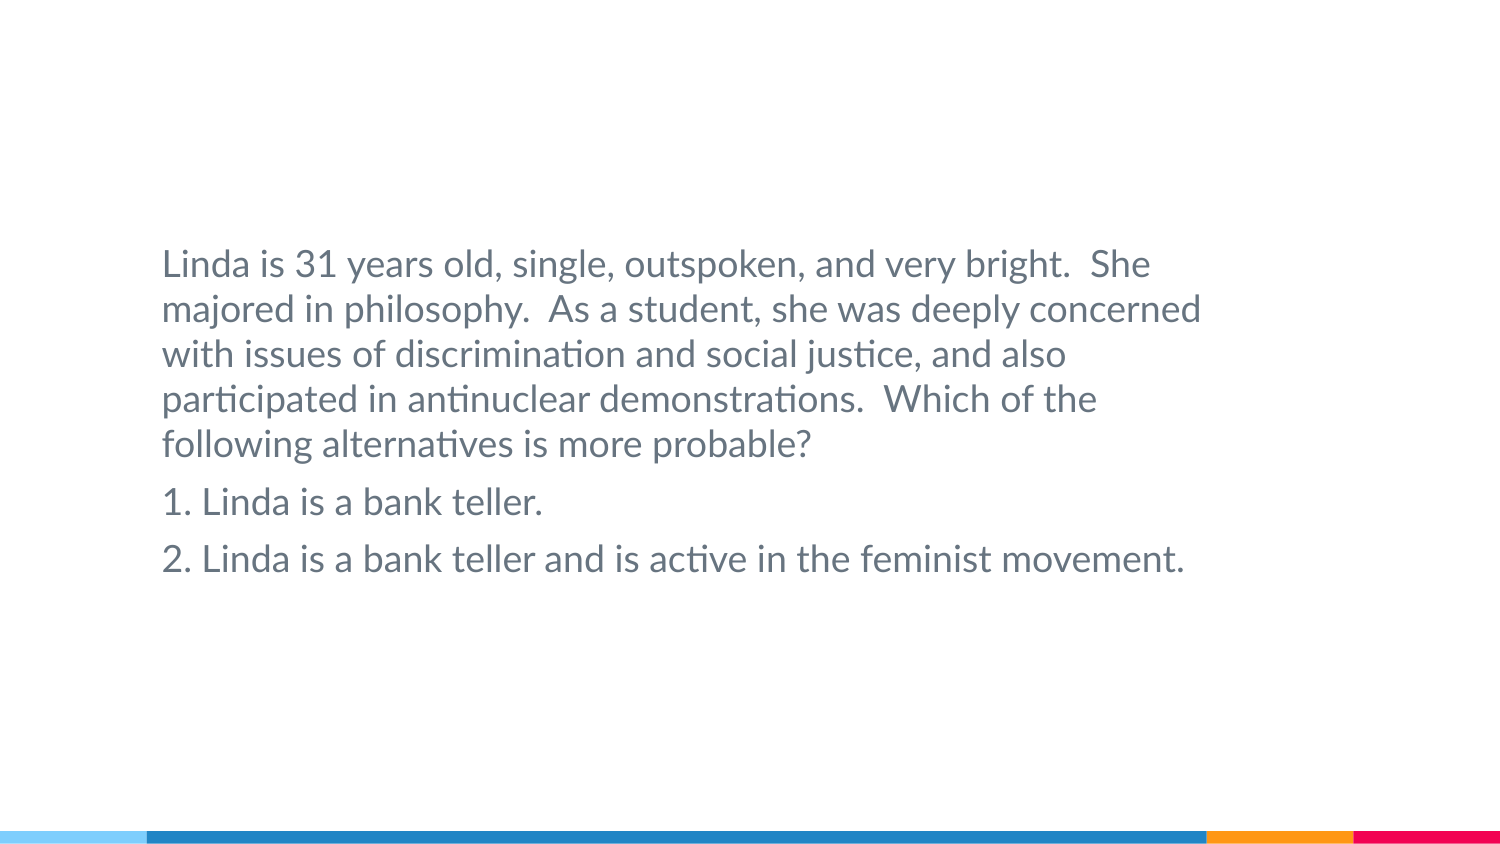

Linda is 31 years old, single, outspoken, and very bright.  She majored in philosophy.  As a student, she was deeply concerned with issues of discrimination and social justice, and also participated in antinuclear demonstrations.  Which of the following alternatives is more probable?
1. Linda is a bank teller.
2. Linda is a bank teller and is active in the feminist movement.